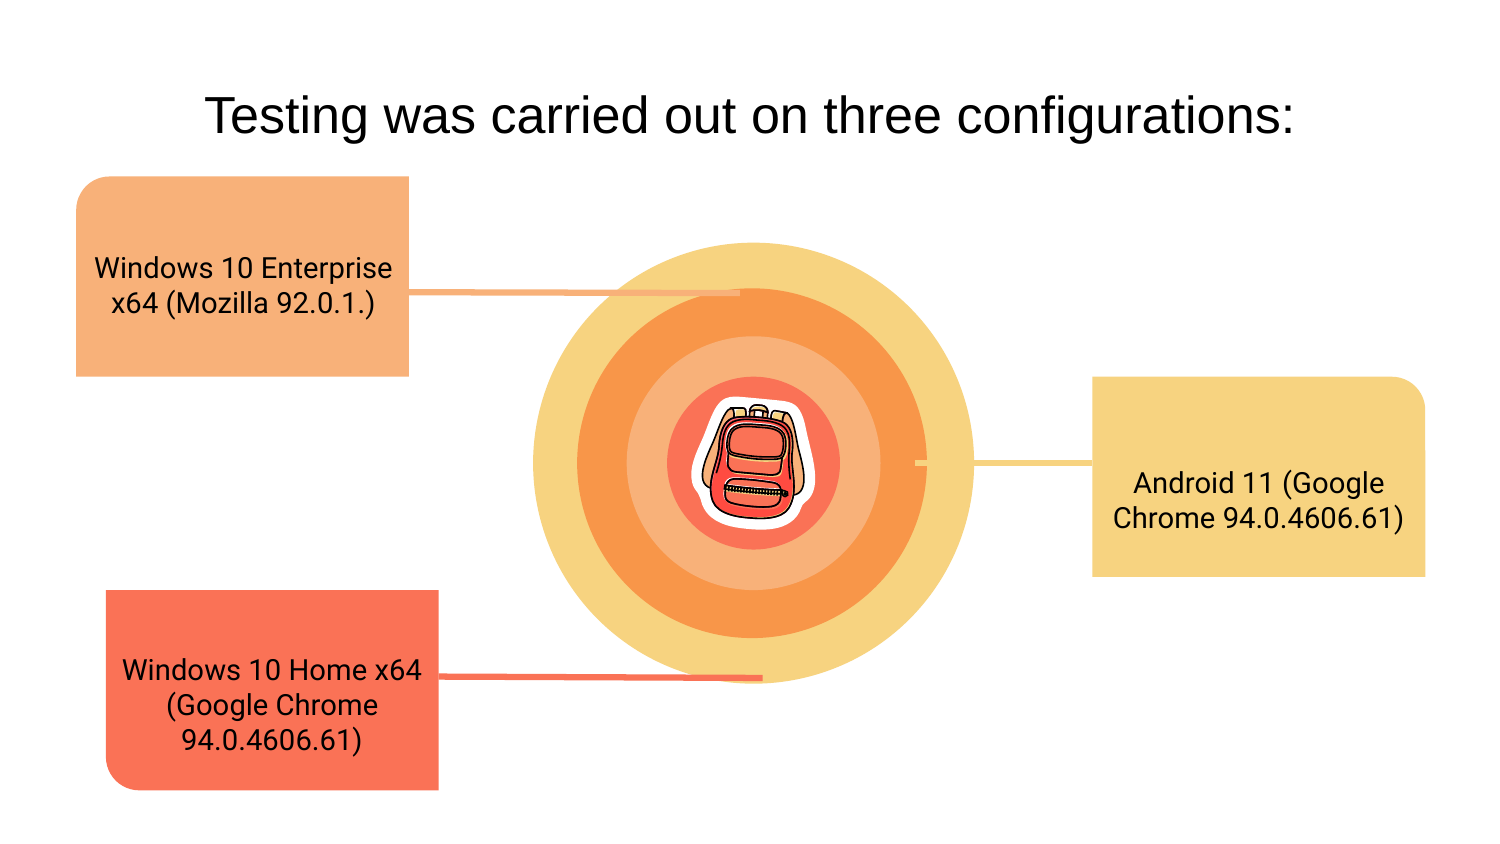

# Testing was carried out on three configurations:

Windows 10 Enterprise x64 (Mozilla 92.0.1.)

Android 11 (Google Chrome 94.0.4606.61)

Windows 10 Home x64 (Google Chrome 94.0.4606.61)